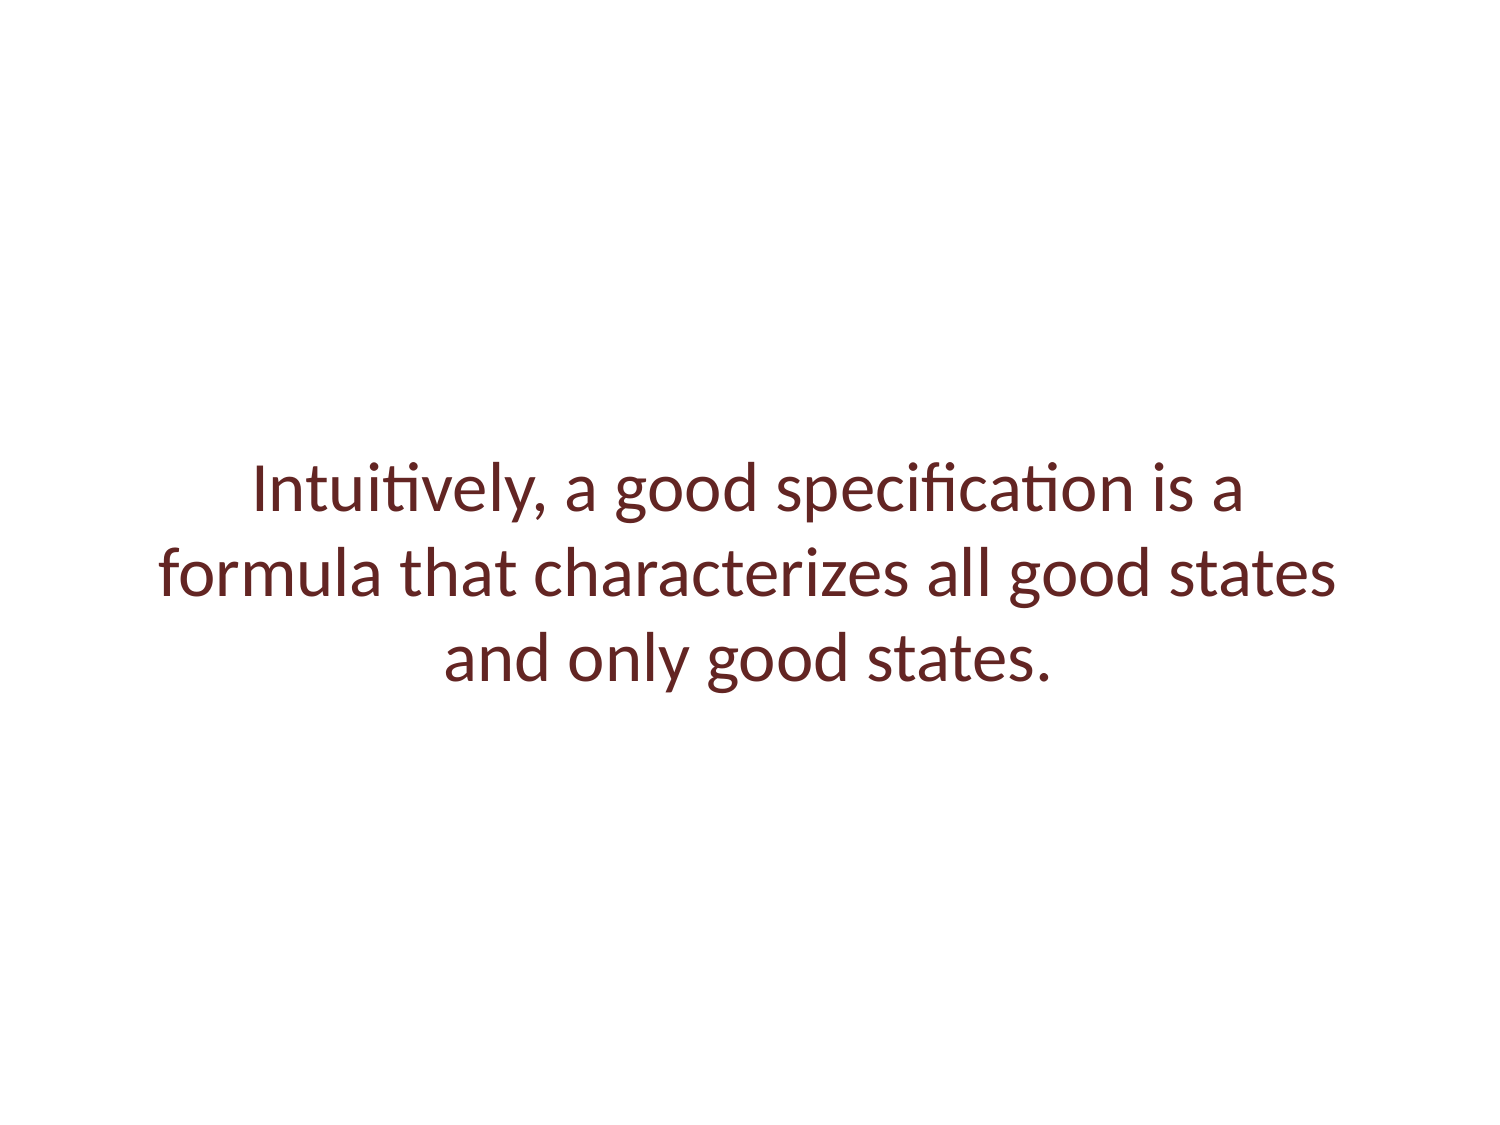

Intuitively, a good specification is a formula that characterizes all good states and only good states.